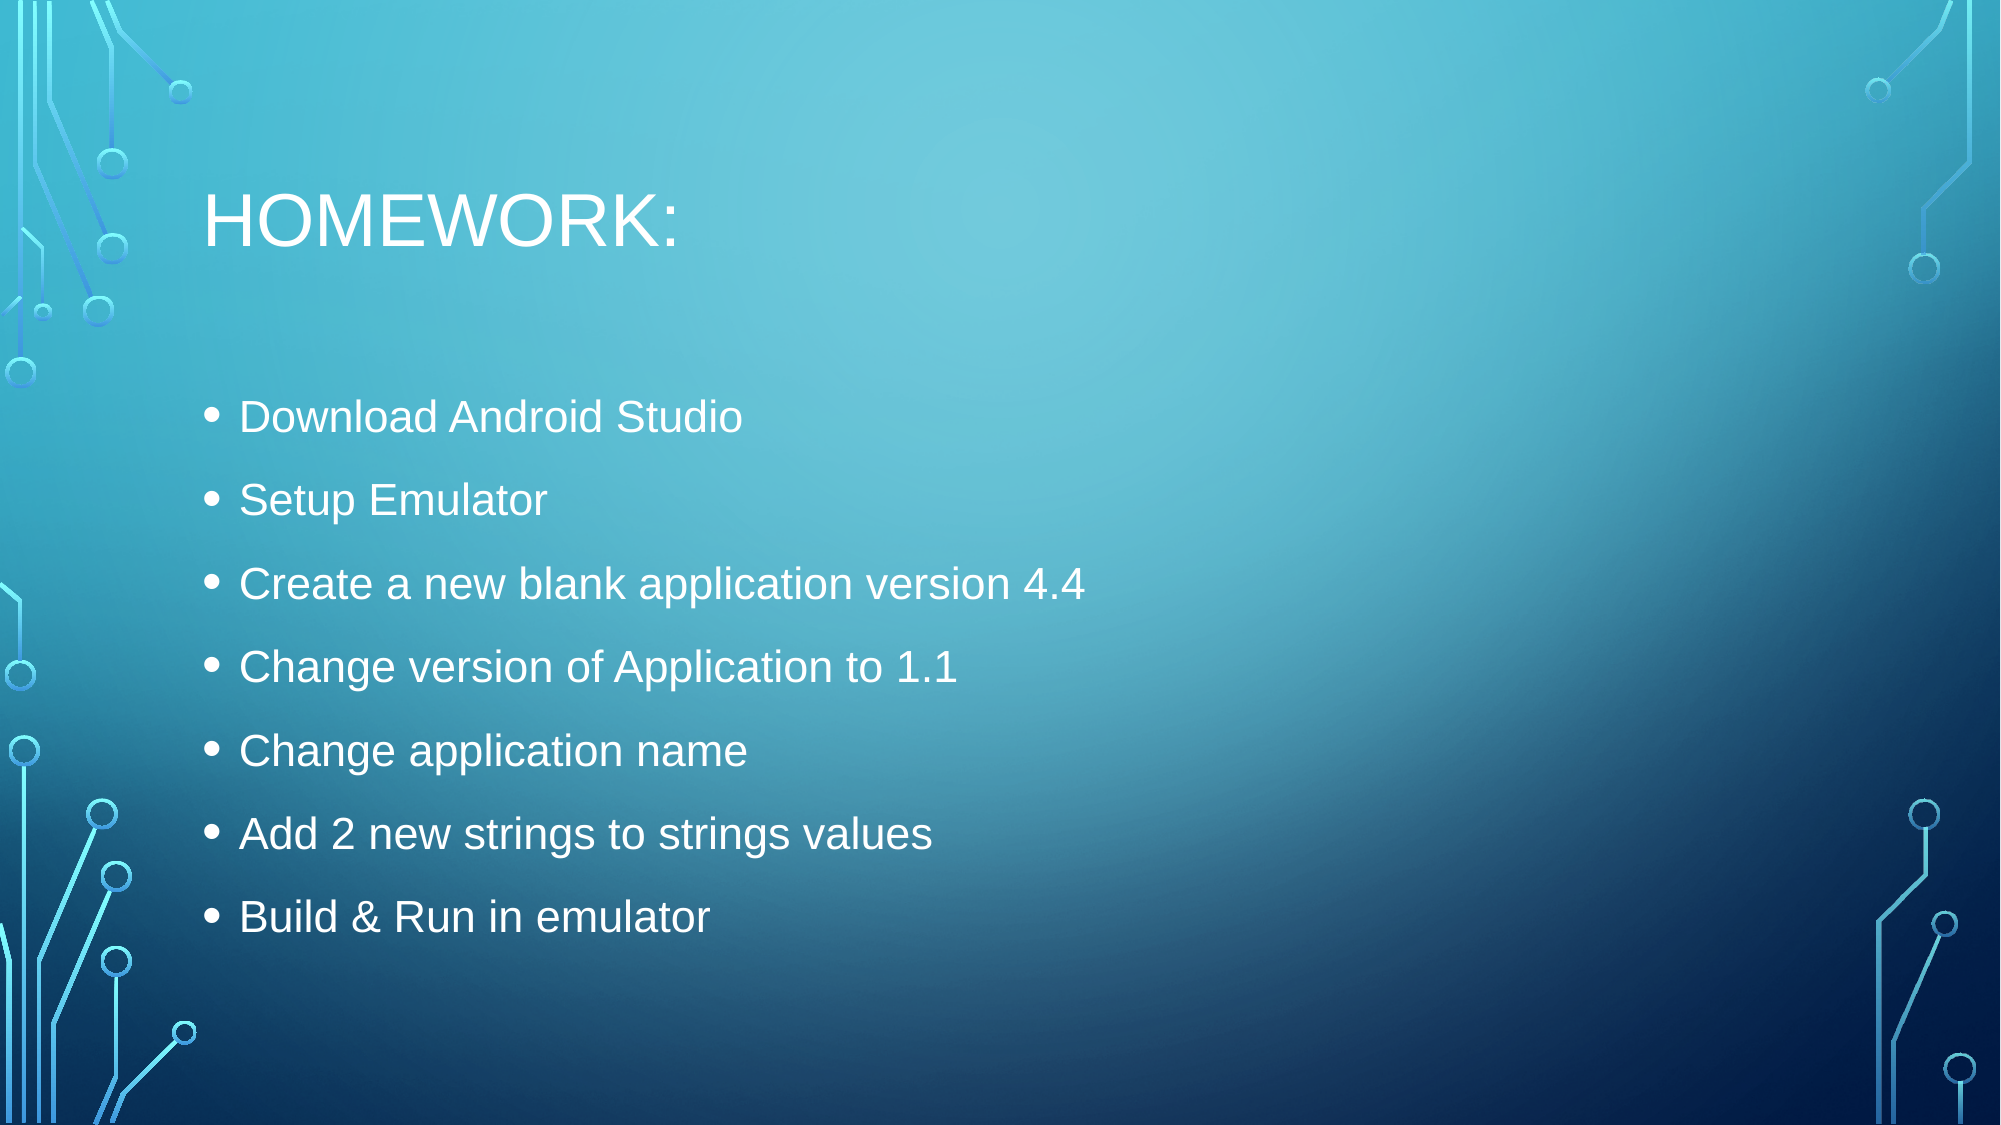

# Homework:
Download Android Studio
Setup Emulator
Create a new blank application version 4.4
Change version of Application to 1.1
Change application name
Add 2 new strings to strings values
Build & Run in emulator